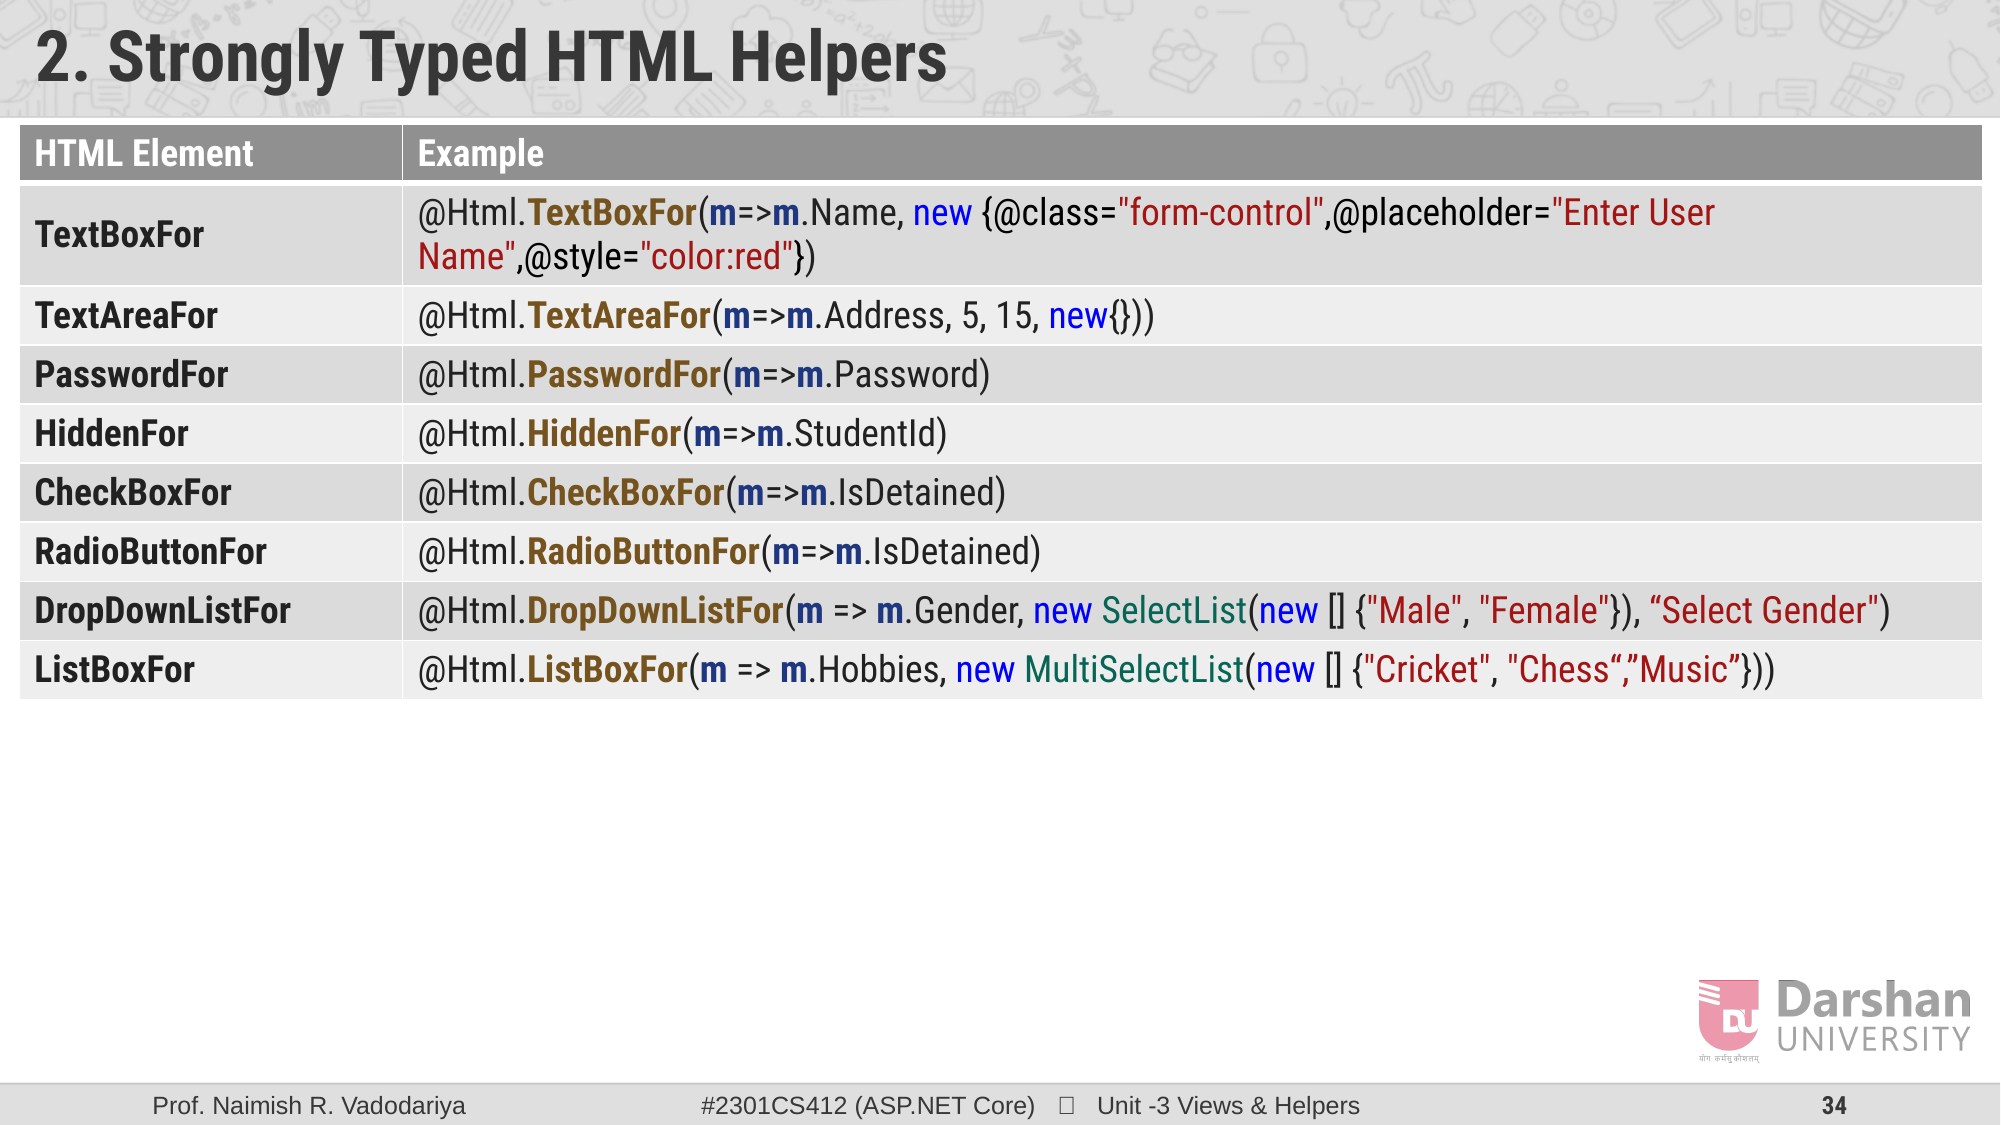

# 2. Strongly Typed HTML Helpers
| HTML Element | Example |
| --- | --- |
| TextBoxFor | @Html.TextBoxFor(m=>m.Name, new {@class="form-control",@placeholder="Enter User Name",@style="color:red"}) |
| TextAreaFor | @Html.TextAreaFor(m=>m.Address, 5, 15, new{})) |
| PasswordFor | @Html.PasswordFor(m=>m.Password) |
| HiddenFor | @Html.HiddenFor(m=>m.StudentId) |
| CheckBoxFor | @Html.CheckBoxFor(m=>m.IsDetained) |
| RadioButtonFor | @Html.RadioButtonFor(m=>m.IsDetained) |
| DropDownListFor | @Html.DropDownListFor(m => m.Gender, new SelectList(new [] {"Male", "Female"}), “Select Gender") |
| ListBoxFor | @Html.ListBoxFor(m => m.Hobbies, new MultiSelectList(new [] {"Cricket", "Chess“,”Music”})) |